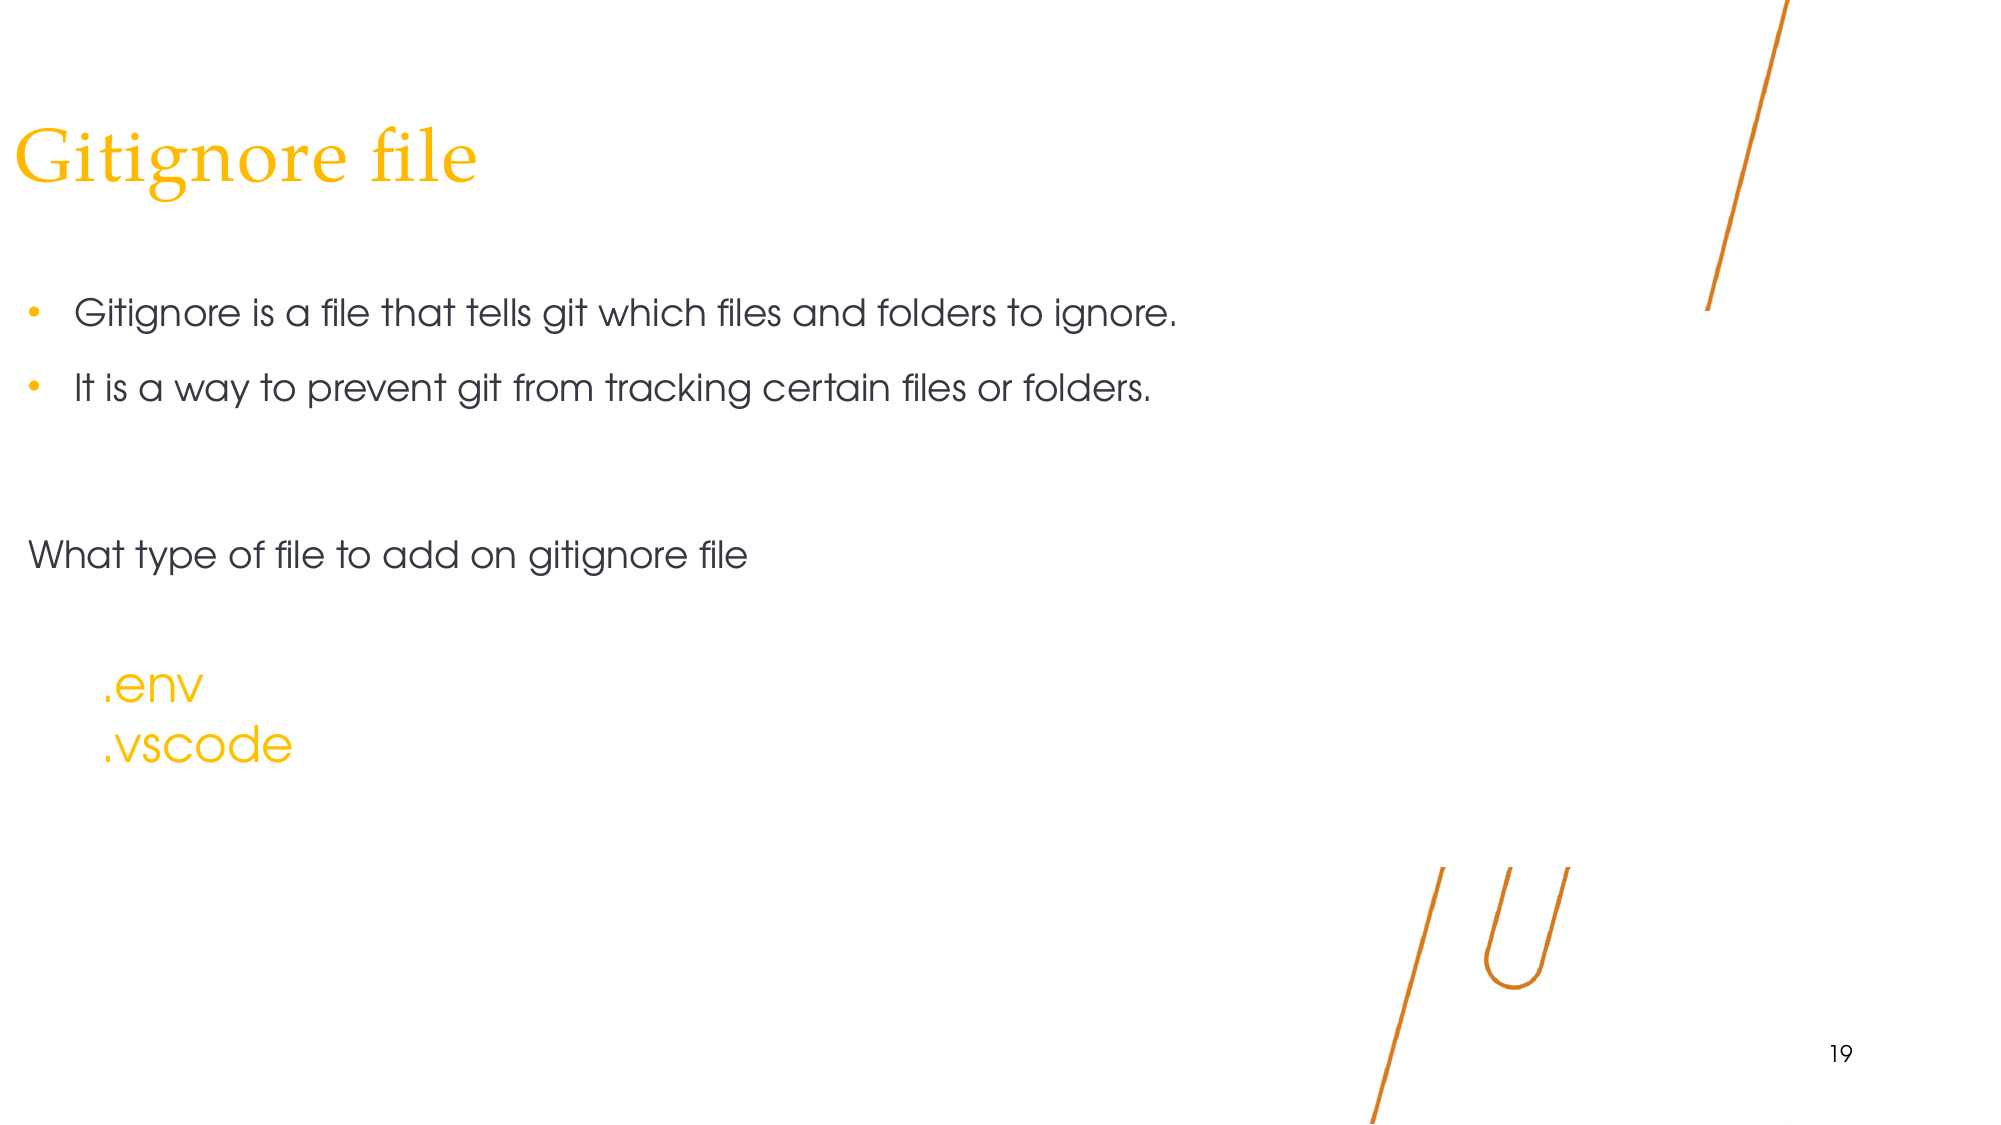

# Gitignore file
Gitignore is a file that tells git which files and folders to ignore.
It is a way to prevent git from tracking certain files or folders.
What type of file to add on gitignore file

.env
.vscode

19